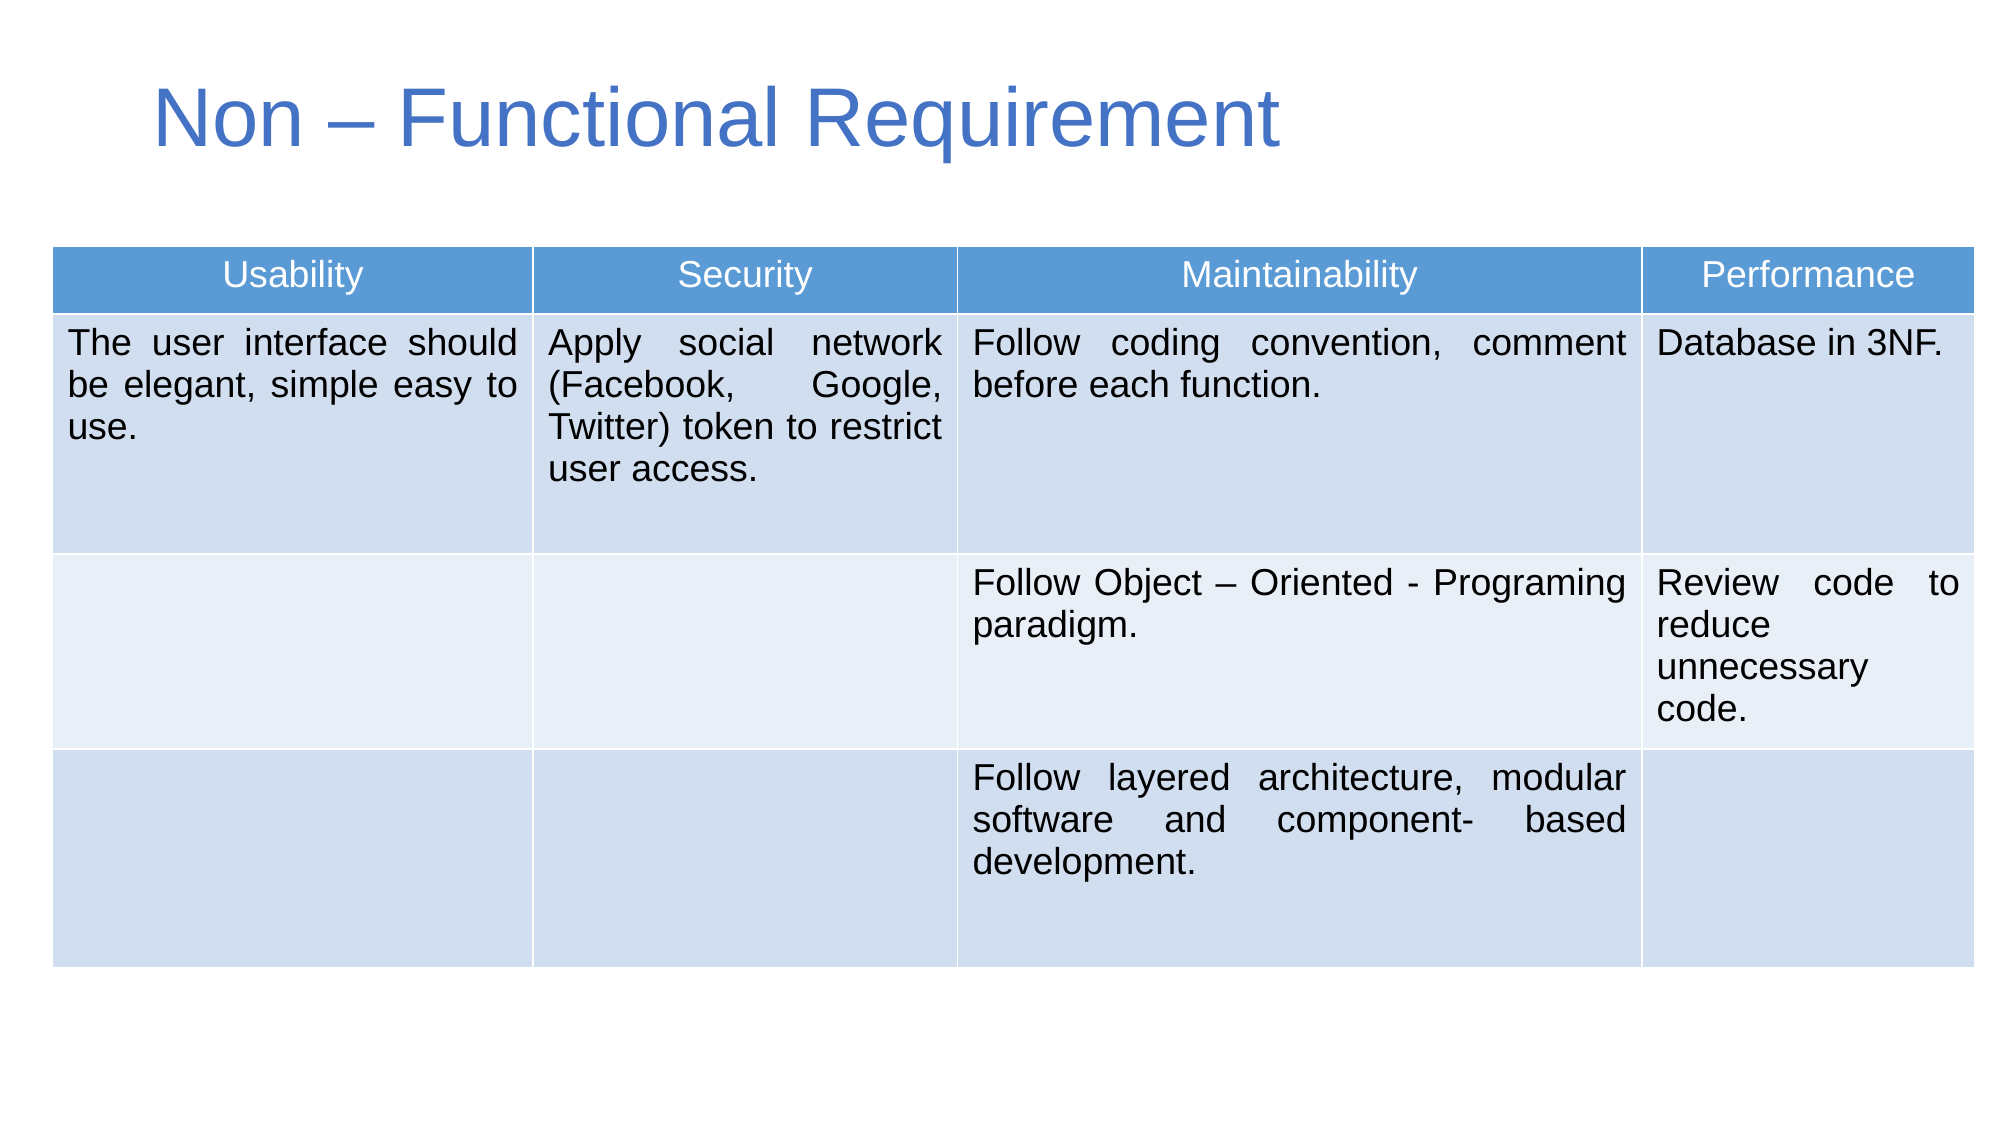

# Non – Functional Requirement
| Usability | Security | Maintainability | Performance |
| --- | --- | --- | --- |
| The user interface should be elegant, simple easy to use. | Apply social network (Facebook, Google, Twitter) token to restrict user access. | Follow coding convention, comment before each function. | Database in 3NF. |
|  |  | Follow Object – Oriented - Programing paradigm. | Review code to reduce unnecessary code. |
|  |  | Follow layered architecture, modular software and component- based development. |  |
59
Use Case